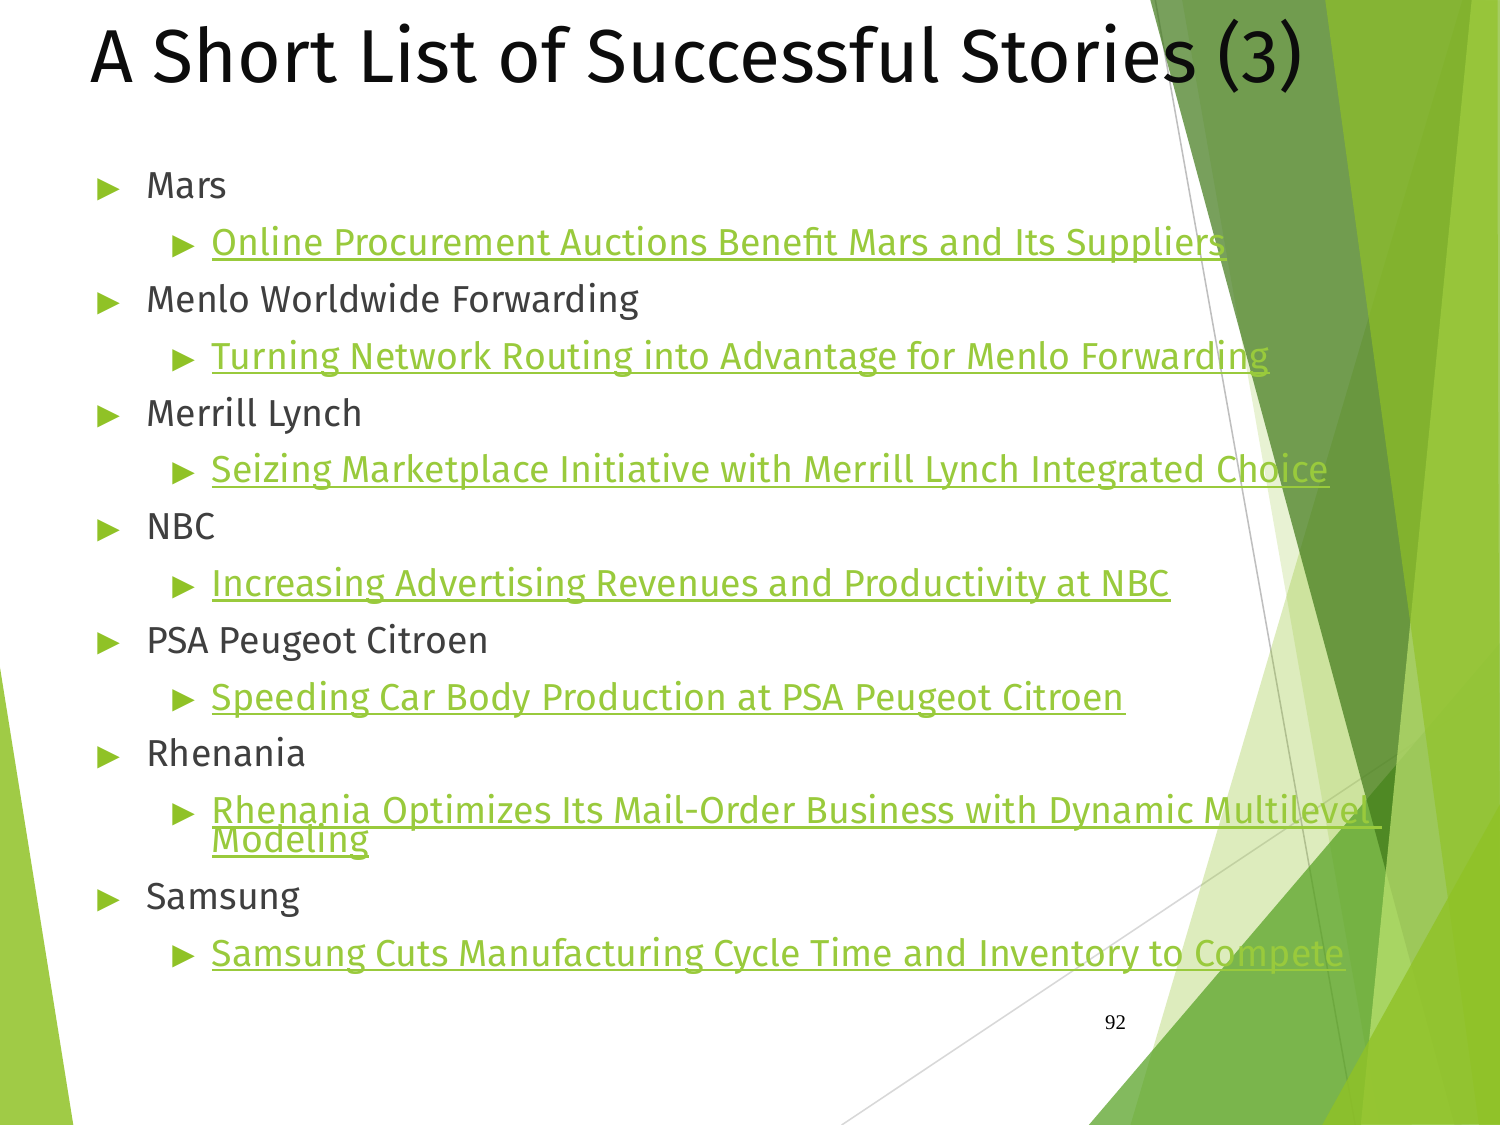

# A Short List of Successful Stories (3)
Mars
Online Procurement Auctions Benefit Mars and Its Suppliers
Menlo Worldwide Forwarding
Turning Network Routing into Advantage for Menlo Forwarding
Merrill Lynch
Seizing Marketplace Initiative with Merrill Lynch Integrated Choice
NBC
Increasing Advertising Revenues and Productivity at NBC
PSA Peugeot Citroen
Speeding Car Body Production at PSA Peugeot Citroen
Rhenania
Rhenania Optimizes Its Mail-Order Business with Dynamic Multilevel Modeling
Samsung
Samsung Cuts Manufacturing Cycle Time and Inventory to Compete
92